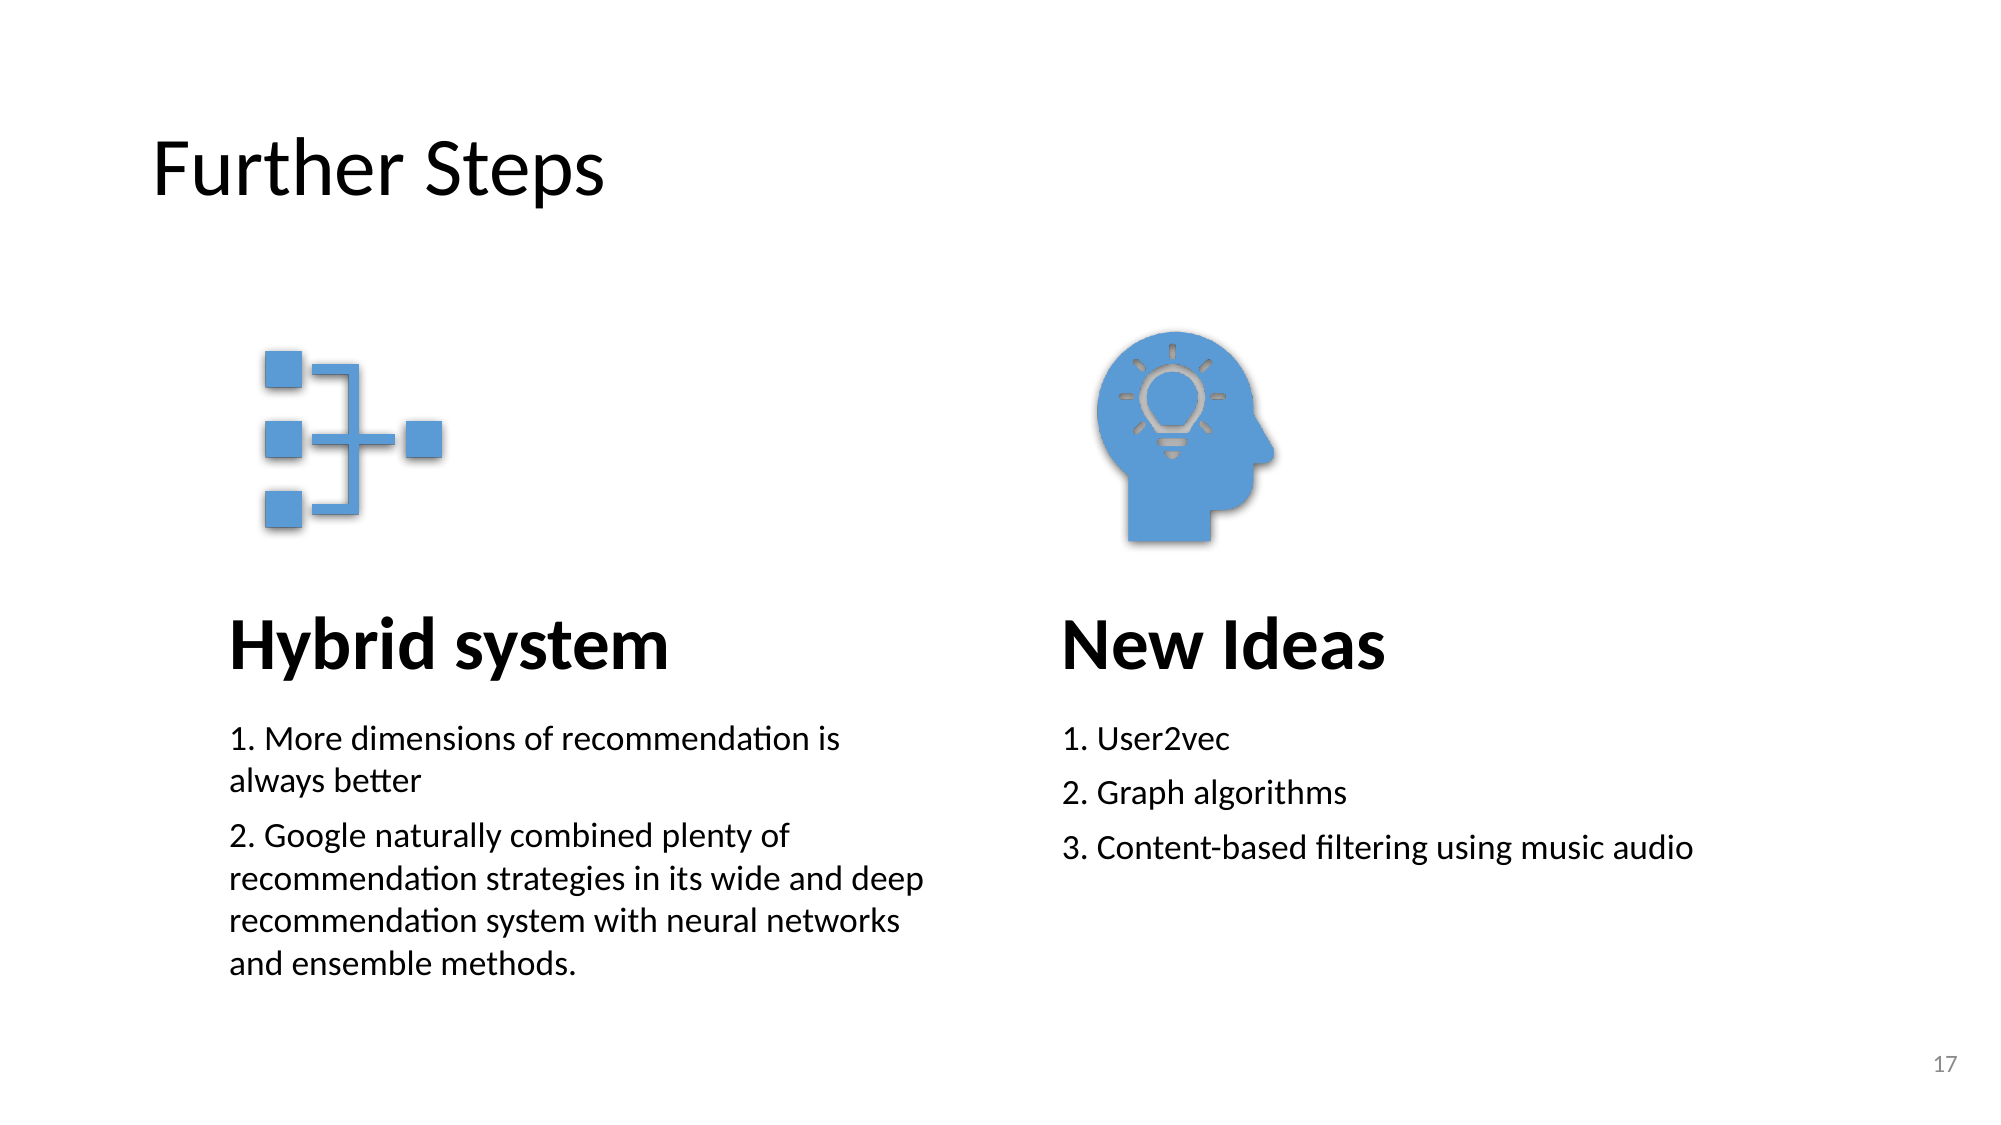

# Further Steps
Hybrid system
1. More dimensions of recommendation is always better
2. Google naturally combined plenty of recommendation strategies in its wide and deep recommendation system with neural networks and ensemble methods.
New Ideas
1. User2vec
2. Graph algorithms
3. Content-based filtering using music audio
17